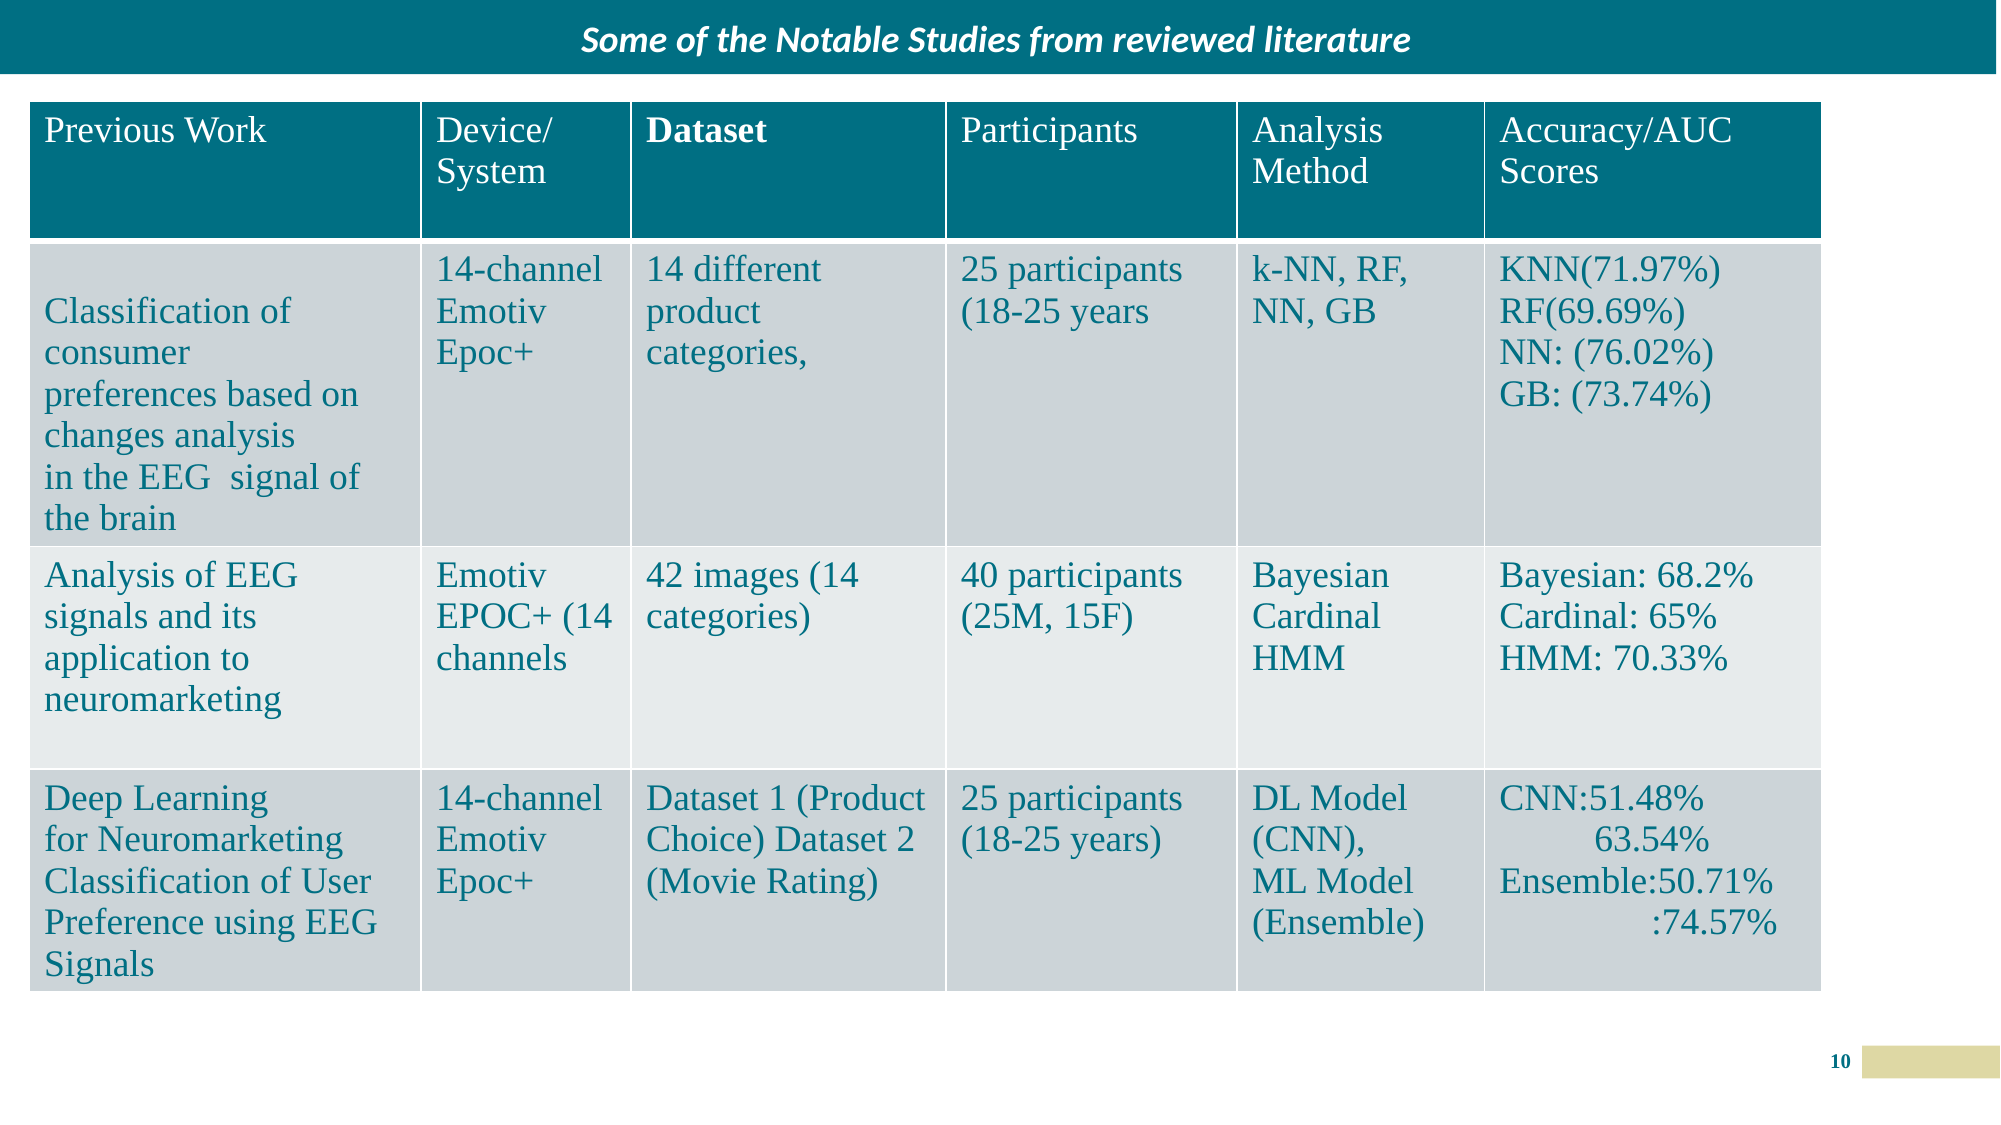

Some of the Notable Studies from reviewed literature

| Previous Work | Device/System | Dataset | Participants | Analysis Method | Accuracy/AUC Scores |
| --- | --- | --- | --- | --- | --- |
| Classification of consumer preferences based on changes analysis in the EEG signal of the brain | 14-channel Emotiv Epoc+ | 14 different product categories, | 25 participants (18-25 years | k-NN, RF, NN, GB | KNN(71.97%) RF(69.69%) NN: (76.02%) GB: (73.74%) |
| Analysis of EEG signals and its application to neuromarketing | Emotiv EPOC+ (14 channels | 42 images (14 categories) | 40 participants (25M, 15F) | Bayesian Cardinal HMM | Bayesian: 68.2% Cardinal: 65% HMM: 70.33% |
| Deep Learning for Neuromarketing Classification of User Preference using EEG Signals | 14-channel Emotiv Epoc+ | Dataset 1 (Product Choice) Dataset 2 (Movie Rating) | 25 participants (18-25 years) | DL Model (CNN), ML Model (Ensemble) | CNN:51.48% 63.54% Ensemble:50.71% :74.57% |